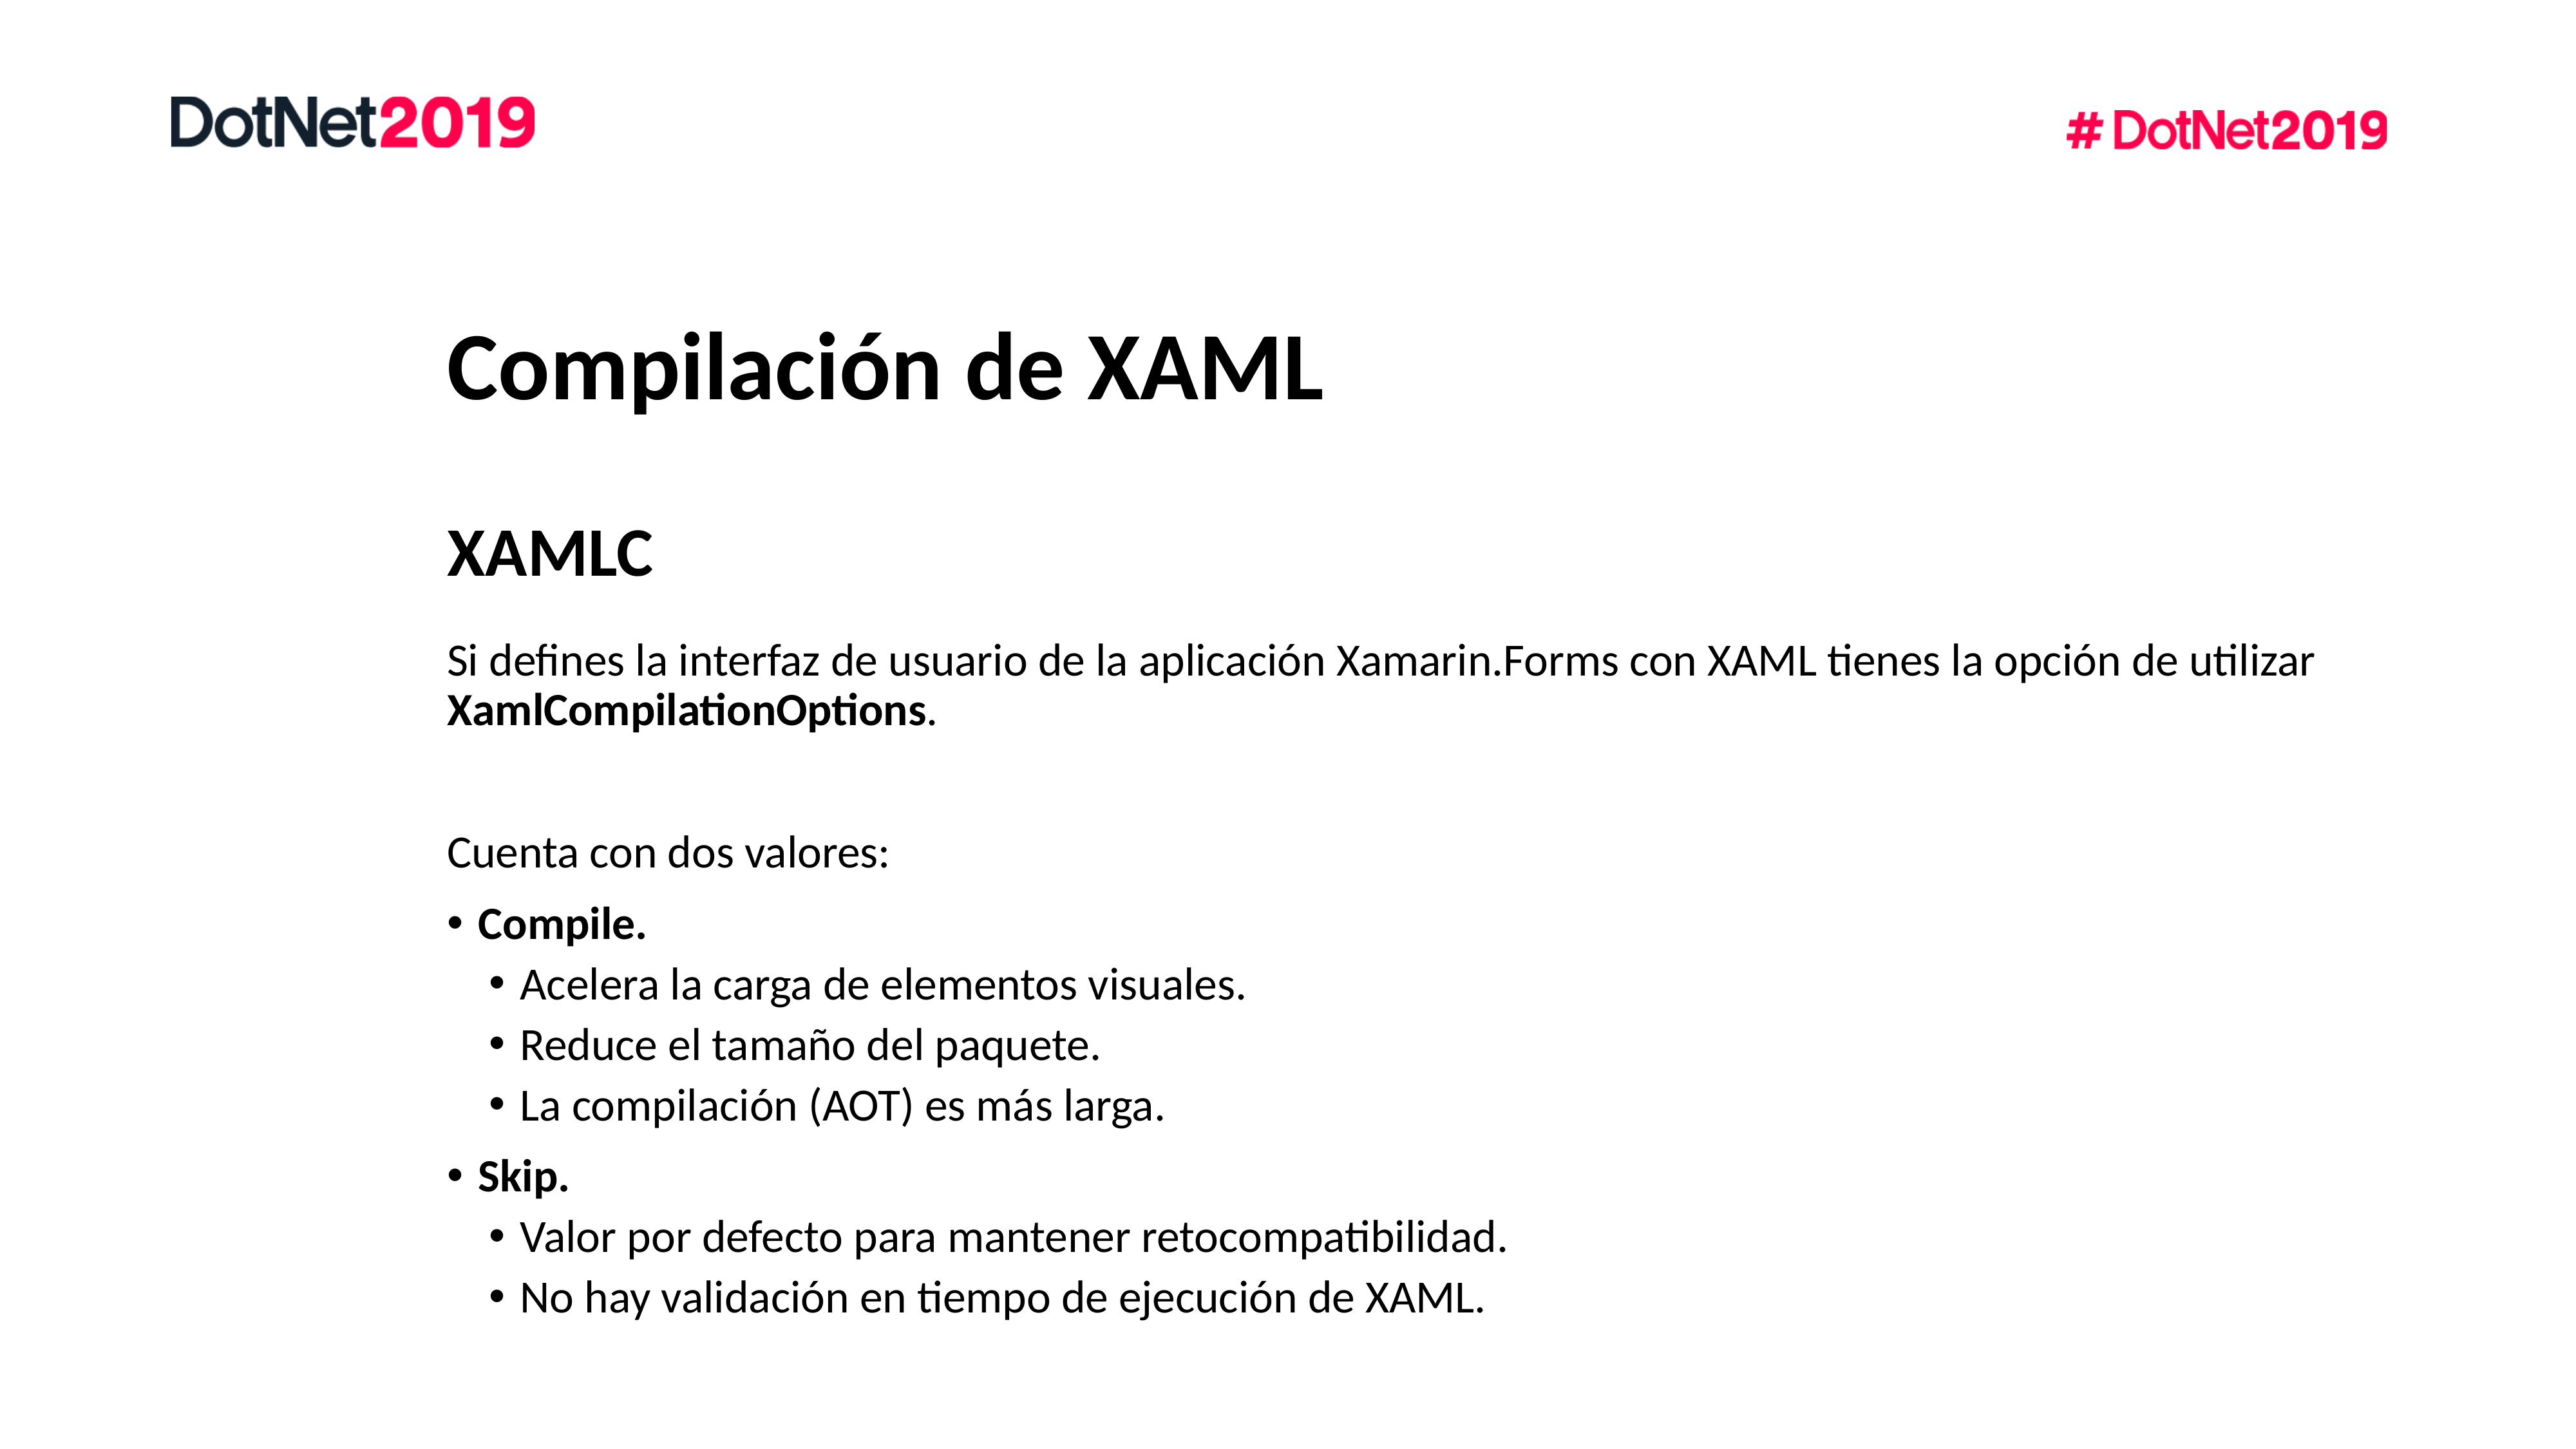

# Compilación de XAML
XAMLC
Si defines la interfaz de usuario de la aplicación Xamarin.Forms con XAML tienes la opción de utilizar XamlCompilationOptions.

Cuenta con dos valores:
Compile.
Acelera la carga de elementos visuales.
Reduce el tamaño del paquete.
La compilación (AOT) es más larga.
Skip.
Valor por defecto para mantener retocompatibilidad.
No hay validación en tiempo de ejecución de XAML.